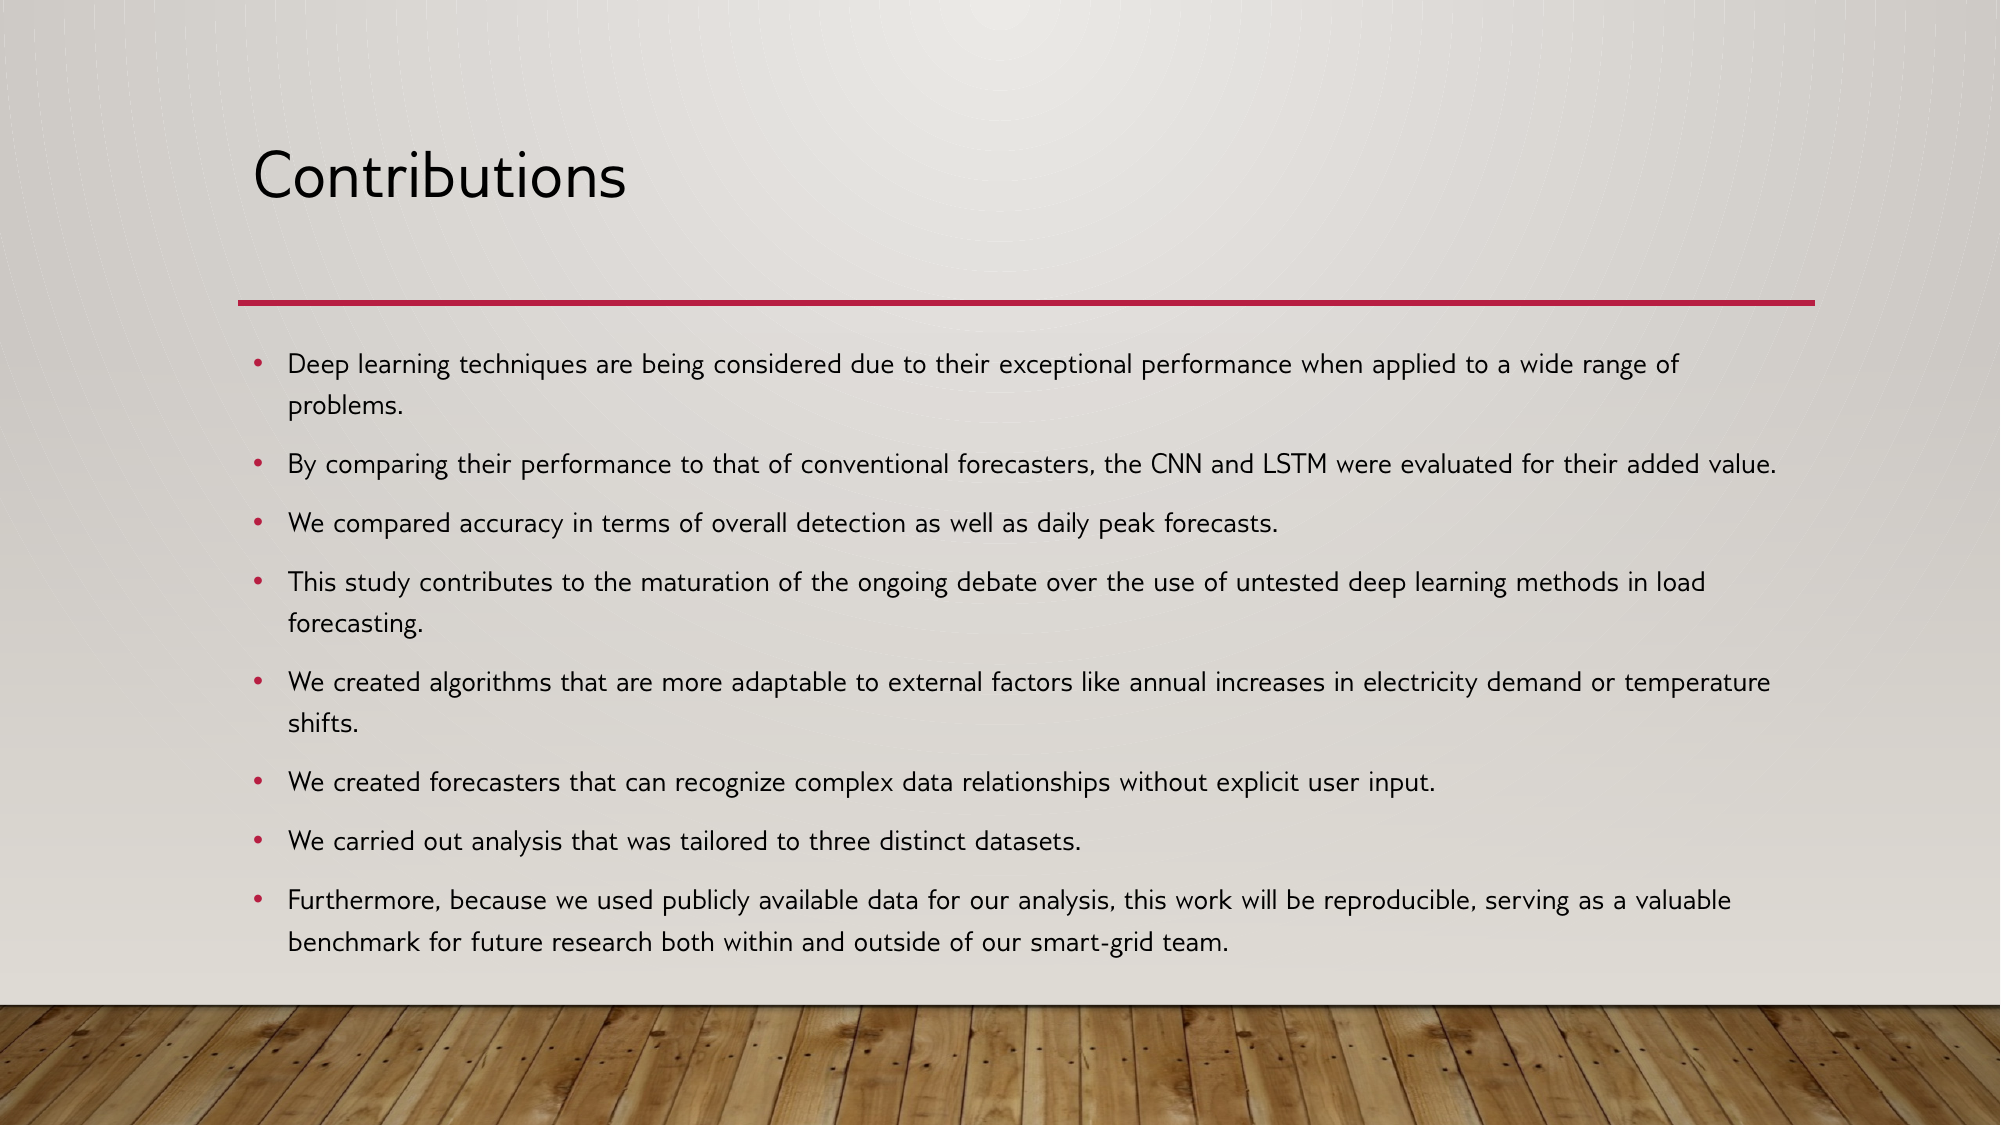

# Contributions
Deep learning techniques are being considered due to their exceptional performance when applied to a wide range of problems.
By comparing their performance to that of conventional forecasters, the CNN and LSTM were evaluated for their added value.
We compared accuracy in terms of overall detection as well as daily peak forecasts.
This study contributes to the maturation of the ongoing debate over the use of untested deep learning methods in load forecasting.
We created algorithms that are more adaptable to external factors like annual increases in electricity demand or temperature shifts.
We created forecasters that can recognize complex data relationships without explicit user input.
We carried out analysis that was tailored to three distinct datasets.
Furthermore, because we used publicly available data for our analysis, this work will be reproducible, serving as a valuable benchmark for future research both within and outside of our smart-grid team.